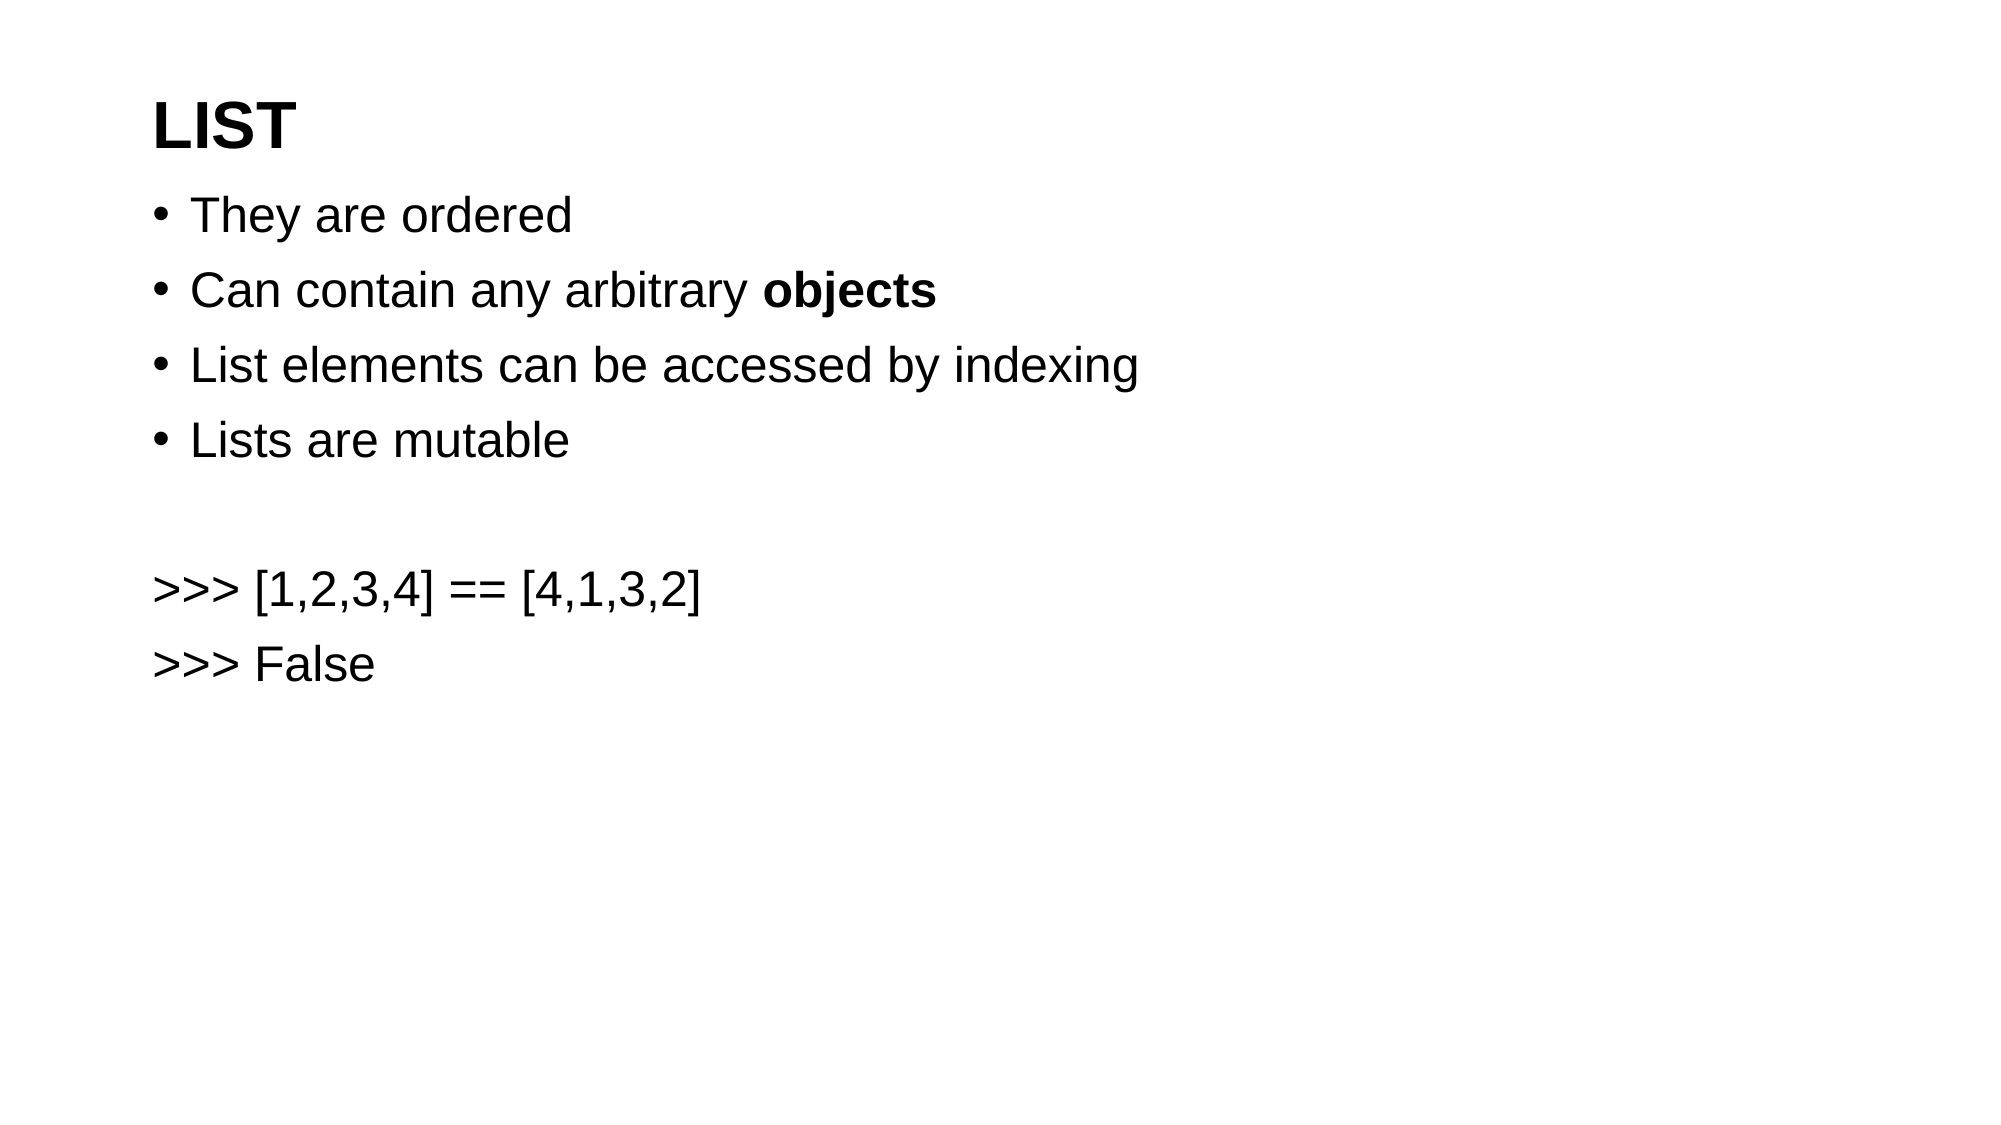

# LIST
They are ordered
Can contain any arbitrary objects
List elements can be accessed by indexing
Lists are mutable

>>> [1,2,3,4] == [4,1,3,2]
>>> False